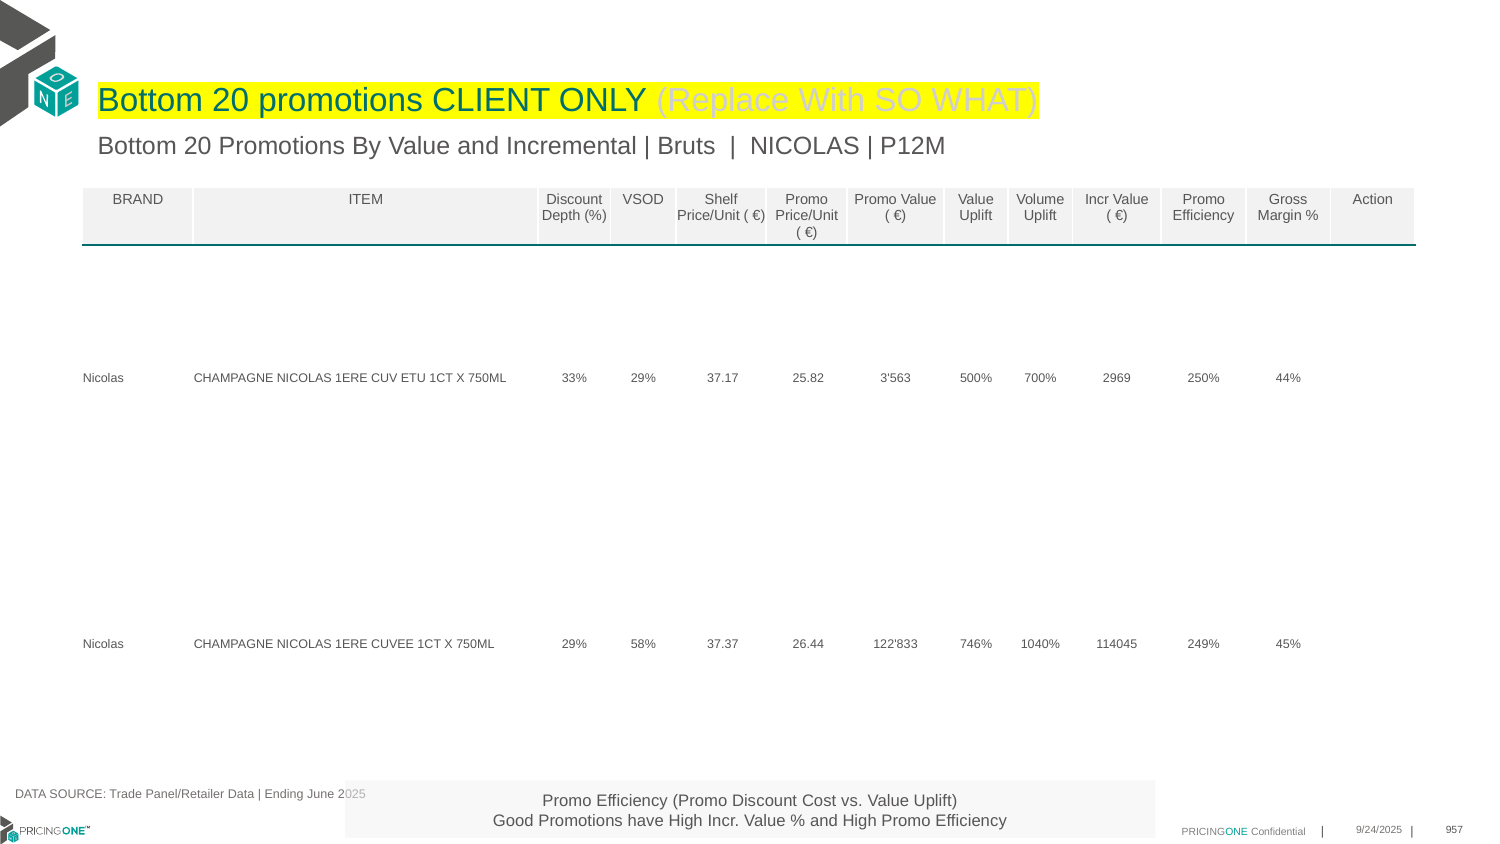

# Bottom 20 promotions CLIENT ONLY (Replace With SO WHAT)
Bottom 20 Promotions By Value and Incremental | Bruts  |  NICOLAS | P12M
| BRAND | ITEM | Discount Depth (%) | VSOD | Shelf Price/Unit ( €) | Promo Price/Unit ( €) | Promo Value ( €) | Value Uplift | Volume Uplift | Incr Value ( €) | Promo Efficiency | Gross Margin % | Action |
| --- | --- | --- | --- | --- | --- | --- | --- | --- | --- | --- | --- | --- |
| Nicolas | CHAMPAGNE NICOLAS 1ERE CUV ETU 1CT X 750ML | 33% | 29% | 37.17 | 25.82 | 3'563 | 500% | 700% | 2969 | 250% | 44% |  |
| Nicolas | CHAMPAGNE NICOLAS 1ERE CUVEE 1CT X 750ML | 29% | 58% | 37.37 | 26.44 | 122'833 | 746% | 1040% | 114045 | 249% | 45% |  |
DATA SOURCE: Trade Panel/Retailer Data | Ending June 2025
Promo Efficiency (Promo Discount Cost vs. Value Uplift)
Good Promotions have High Incr. Value % and High Promo Efficiency

9/24/2025
957